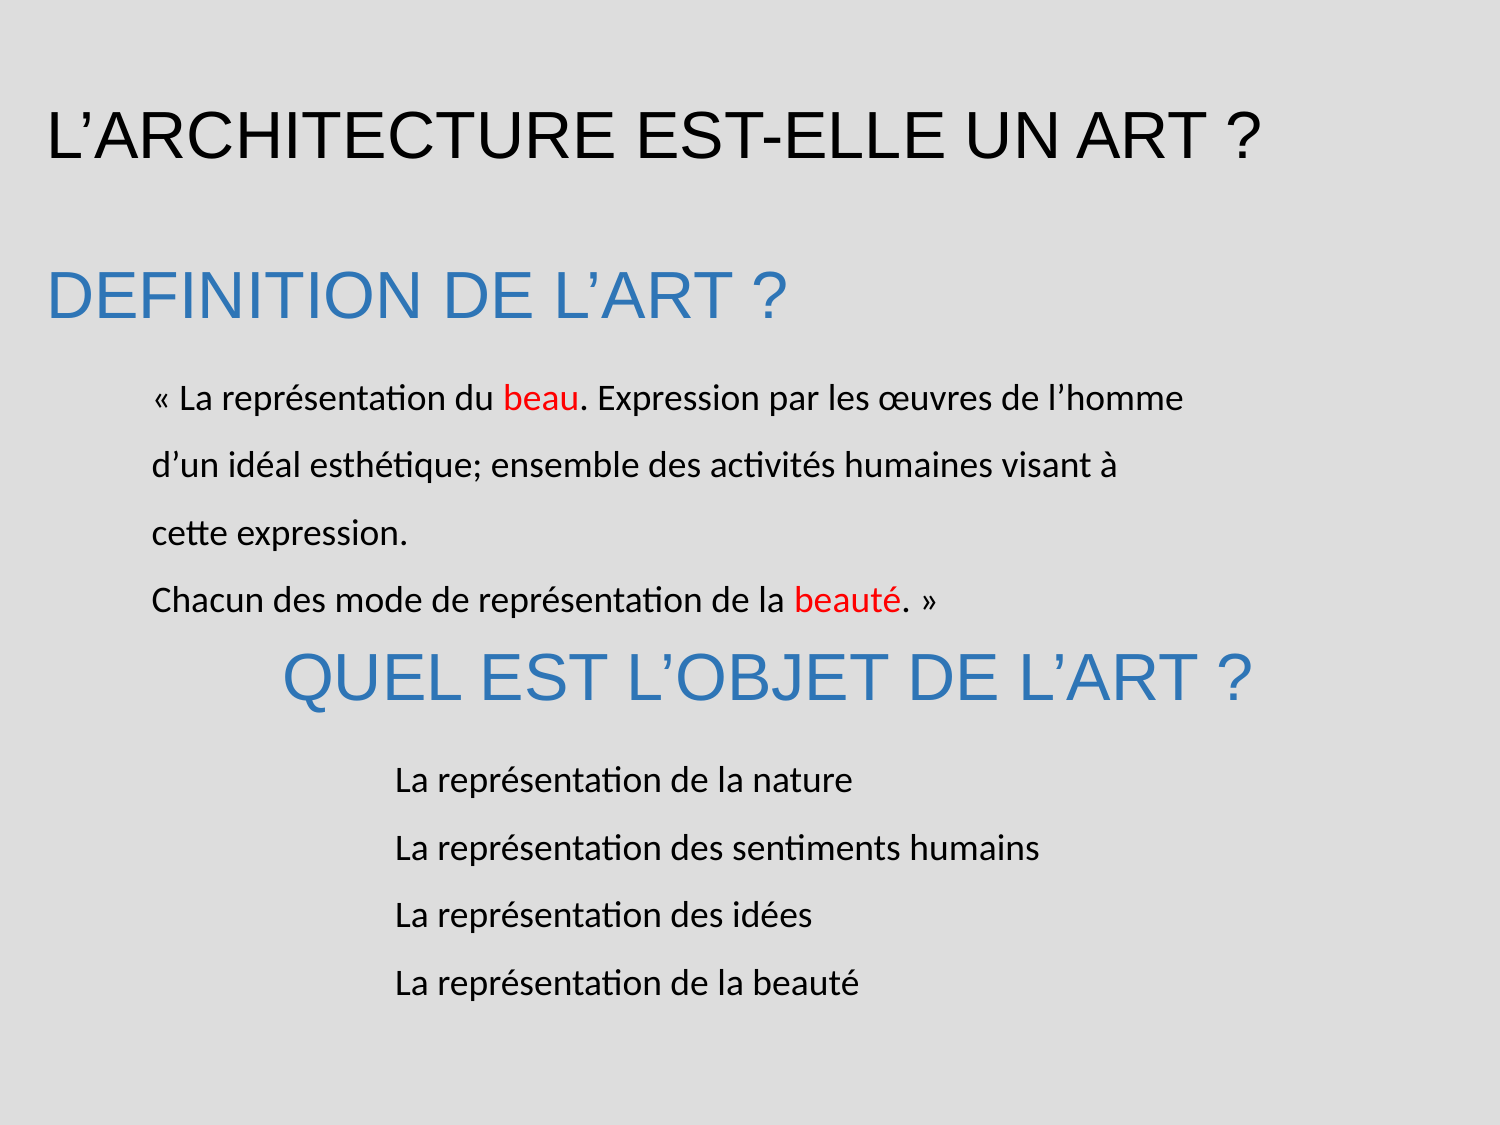

L’ARCHITECTURE EST-ELLE UN ART ?

DEFINITION DE L’ART ?
« La représentation du beau. Expression par les œuvres de l’homme d’un idéal esthétique; ensemble des activités humaines visant à cette expression.
Chacun des mode de représentation de la beauté. »
QUEL EST L’OBJET DE L’ART ?
La représentation de la nature
La représentation des sentiments humains
La représentation des idées
La représentation de la beauté